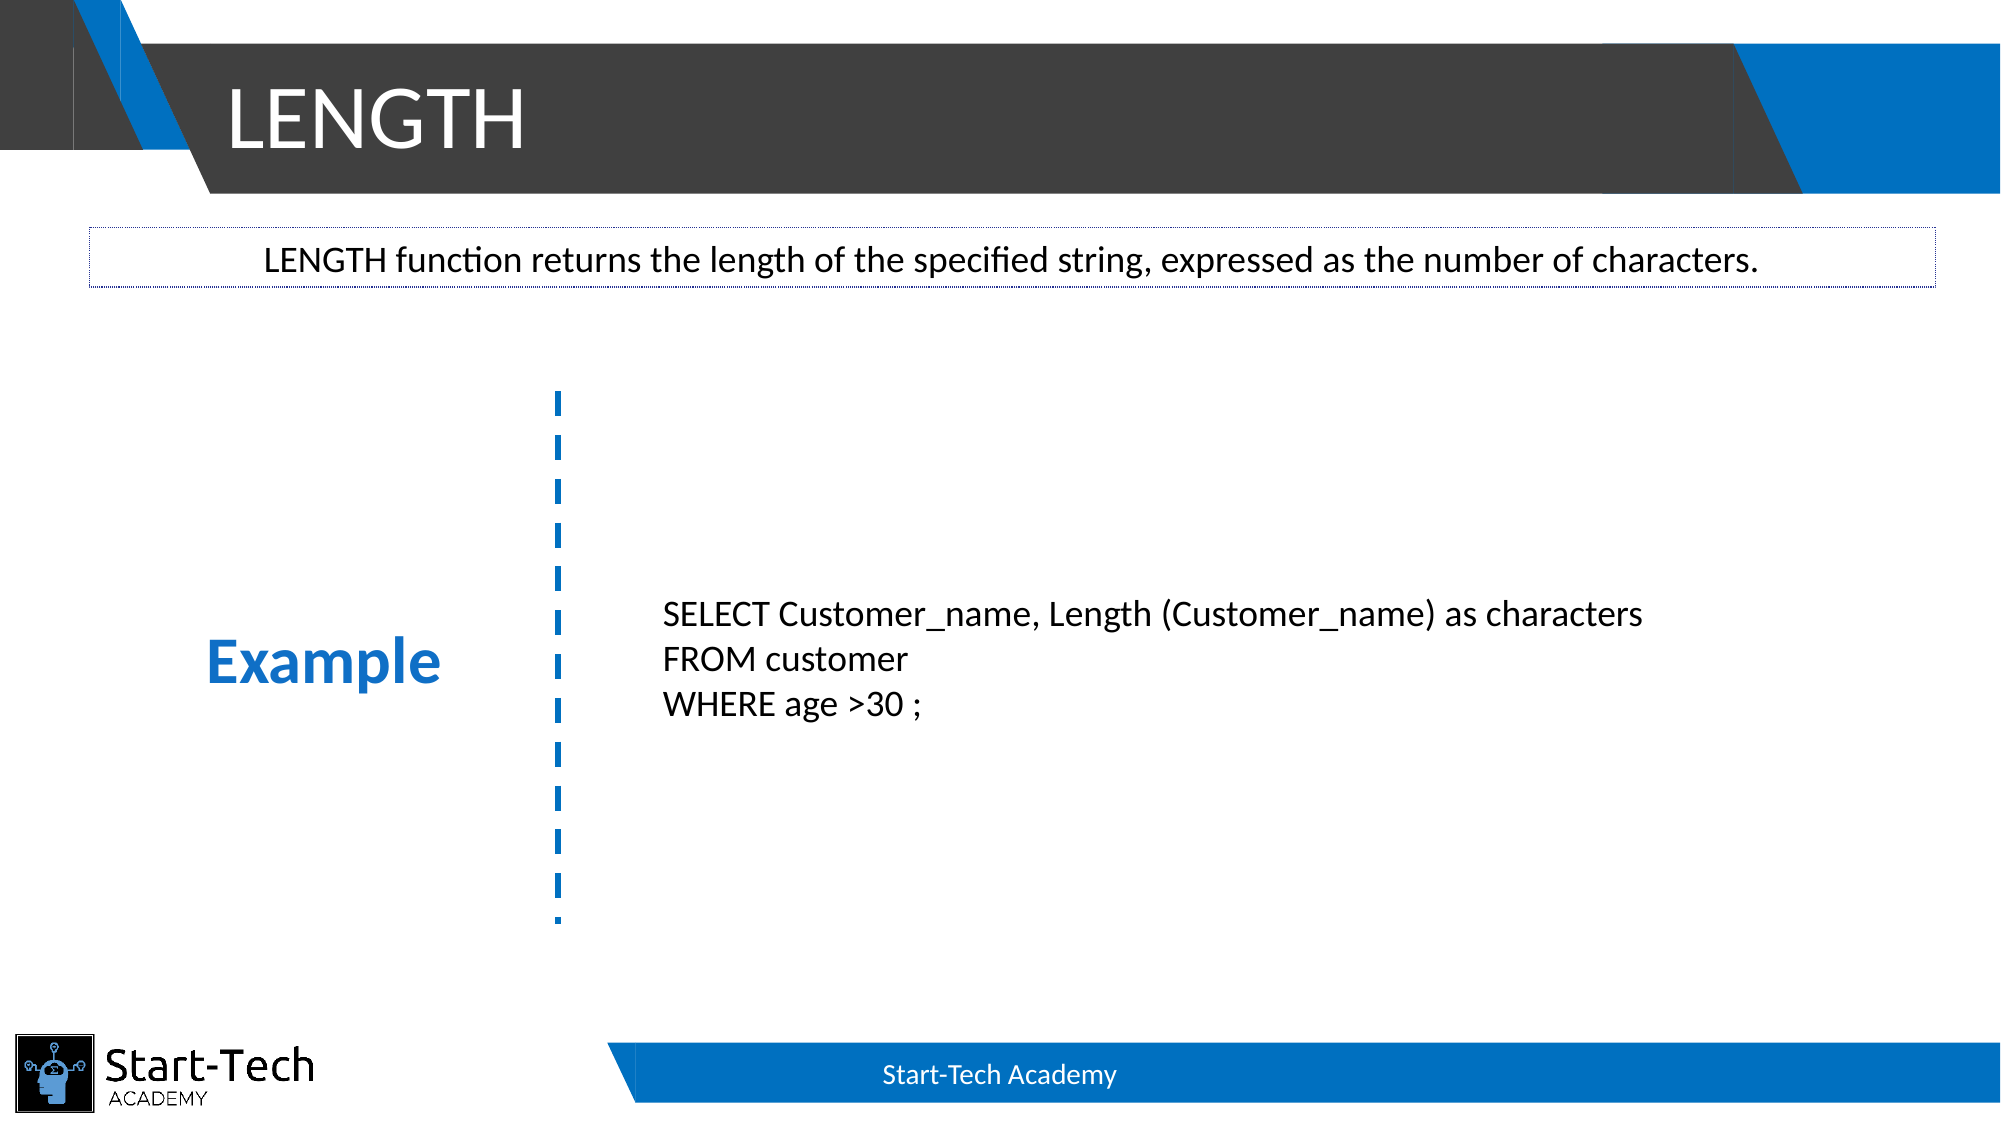

# LENGTH
LENGTH function returns the length of the specified string, expressed as the number of characters.
SELECT Customer_name, Length (Customer_name) as characters
FROM customer
WHERE age >30 ;
Example
Start-Tech Academy